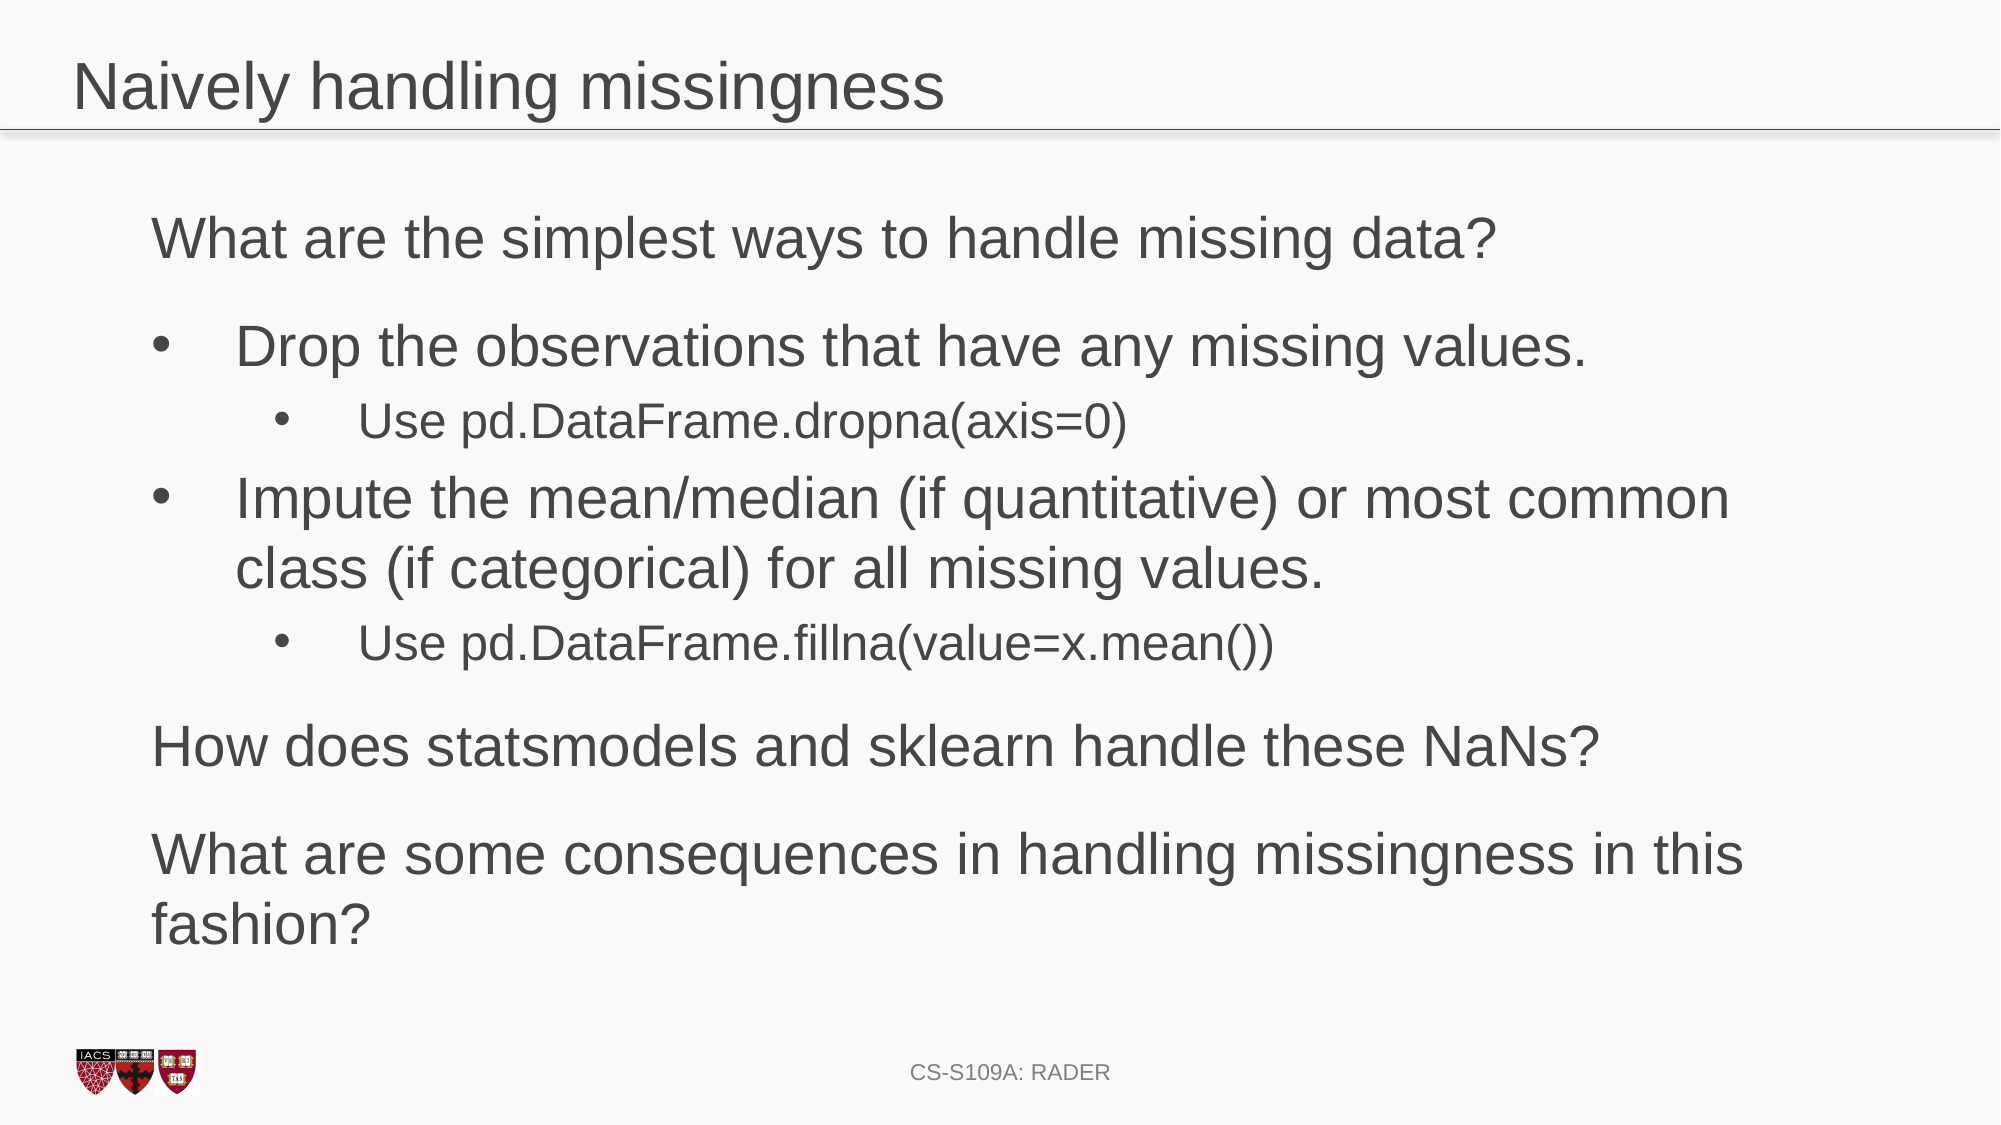

# Naively handling missingness
What are the simplest ways to handle missing data?

Drop the observations that have any missing values.
Use pd.DataFrame.dropna(axis=0)
Impute the mean/median (if quantitative) or most common class (if categorical) for all missing values.
Use pd.DataFrame.fillna(value=x.mean())

How does statsmodels and sklearn handle these NaNs?

What are some consequences in handling missingness in this fashion?